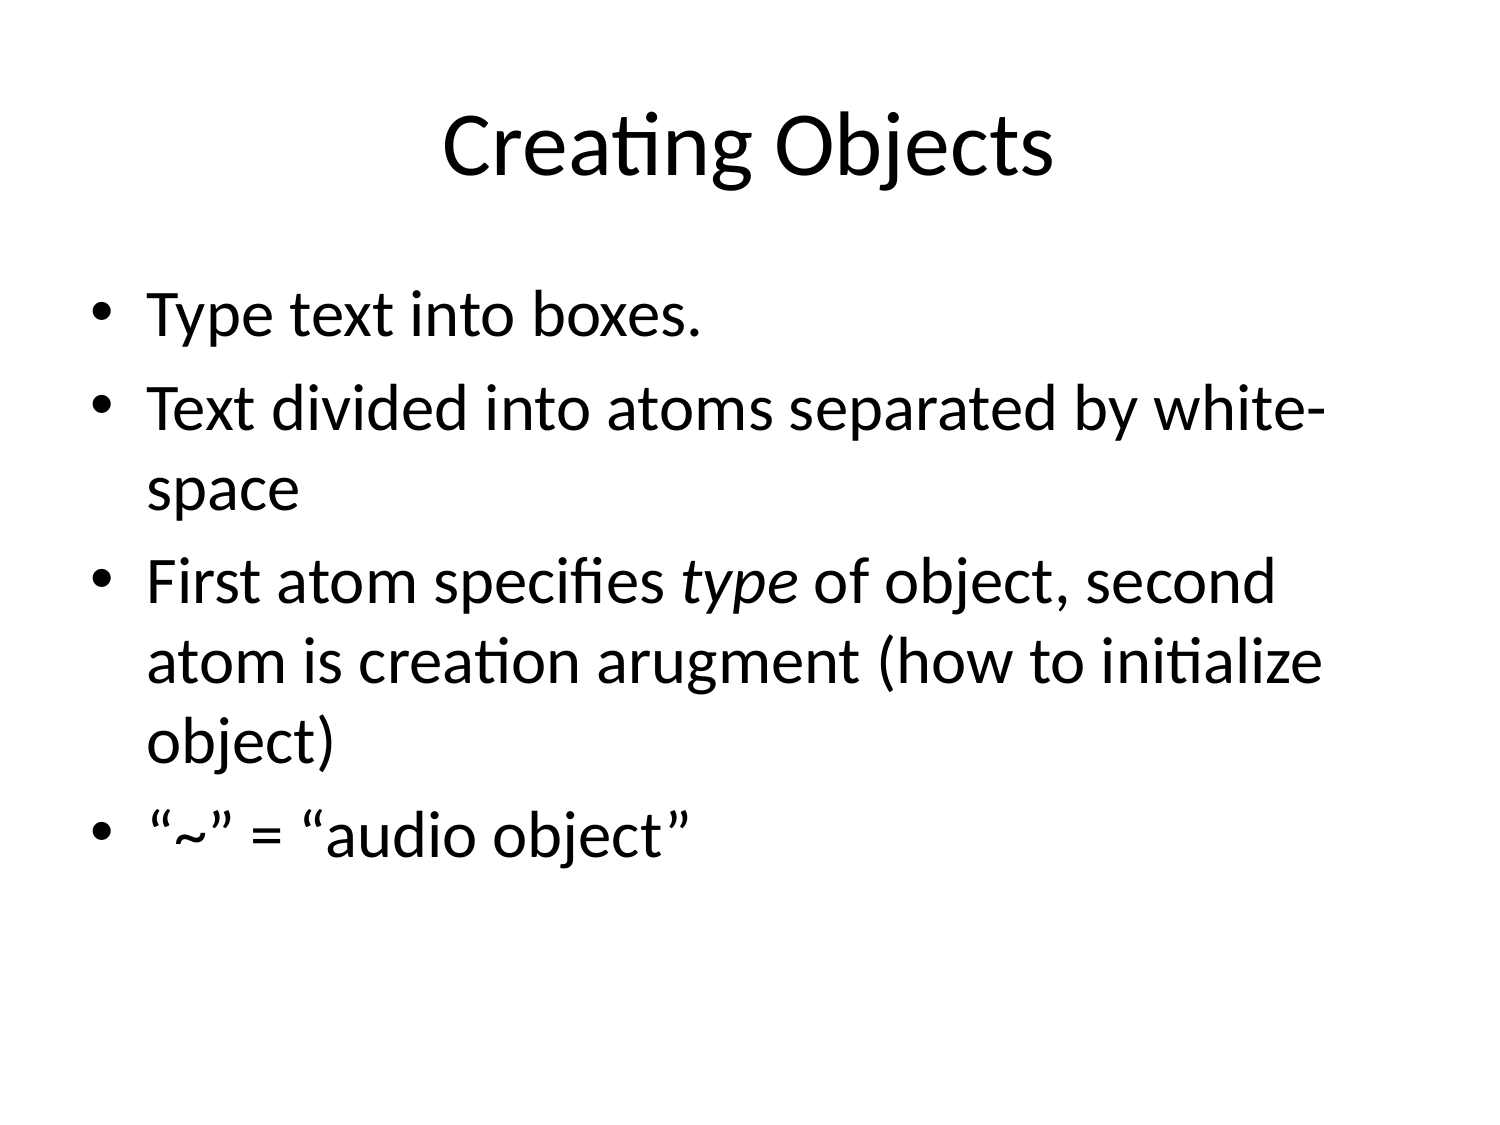

# Creating Objects
Type text into boxes.
Text divided into atoms separated by white-space
First atom specifies type of object, second atom is creation arugment (how to initialize object)
“~” = “audio object”